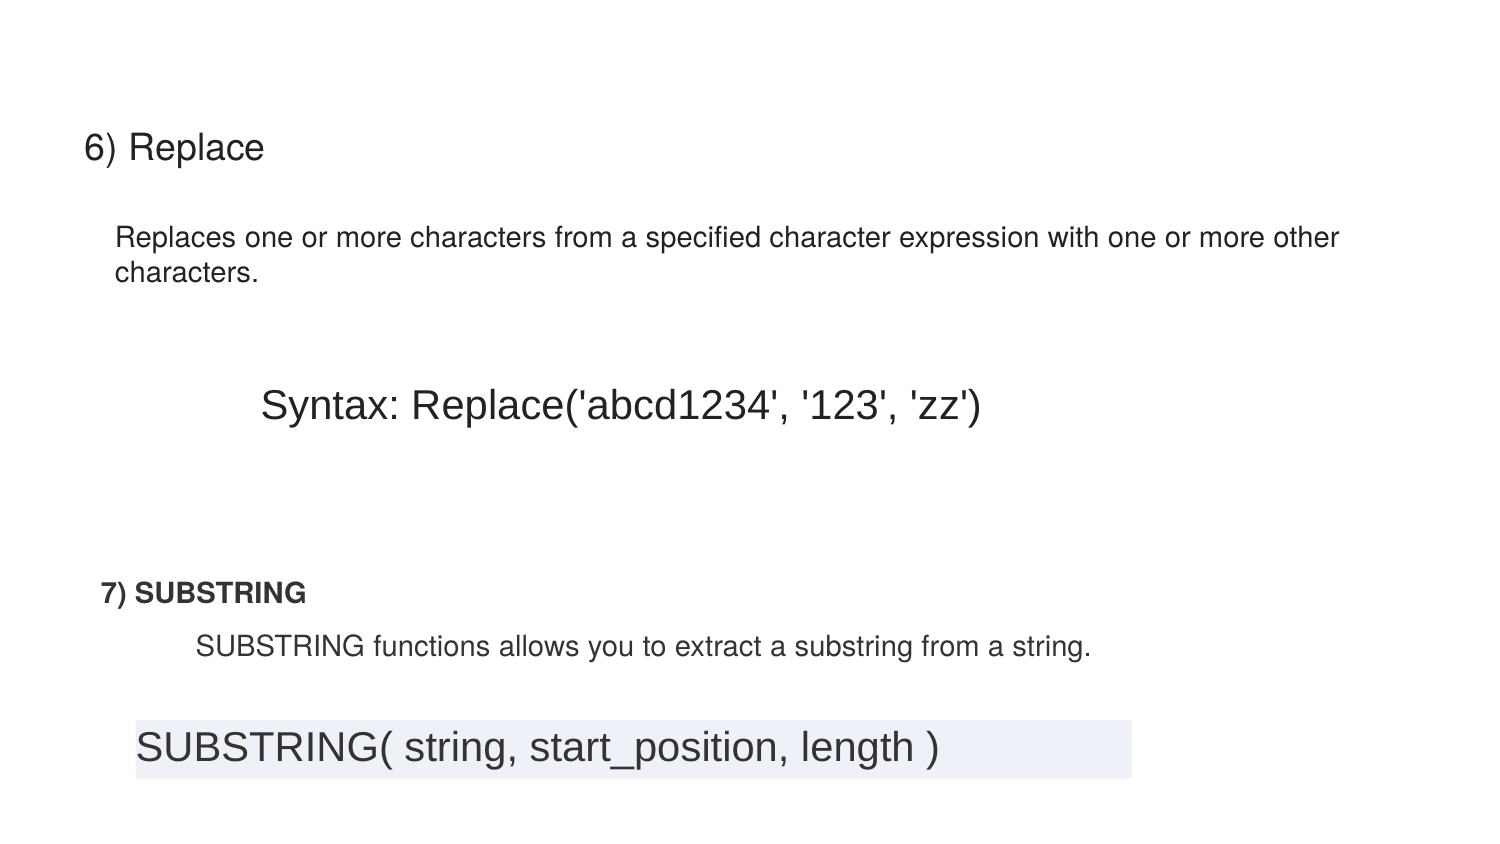

6) Replace
Replaces one or more characters from a specified character expression with one or more other characters.
Syntax: Replace('abcd1234', '123', 'zz')
7) SUBSTRING
SUBSTRING functions allows you to extract a substring from a string.
SUBSTRING( string, start_position, length )